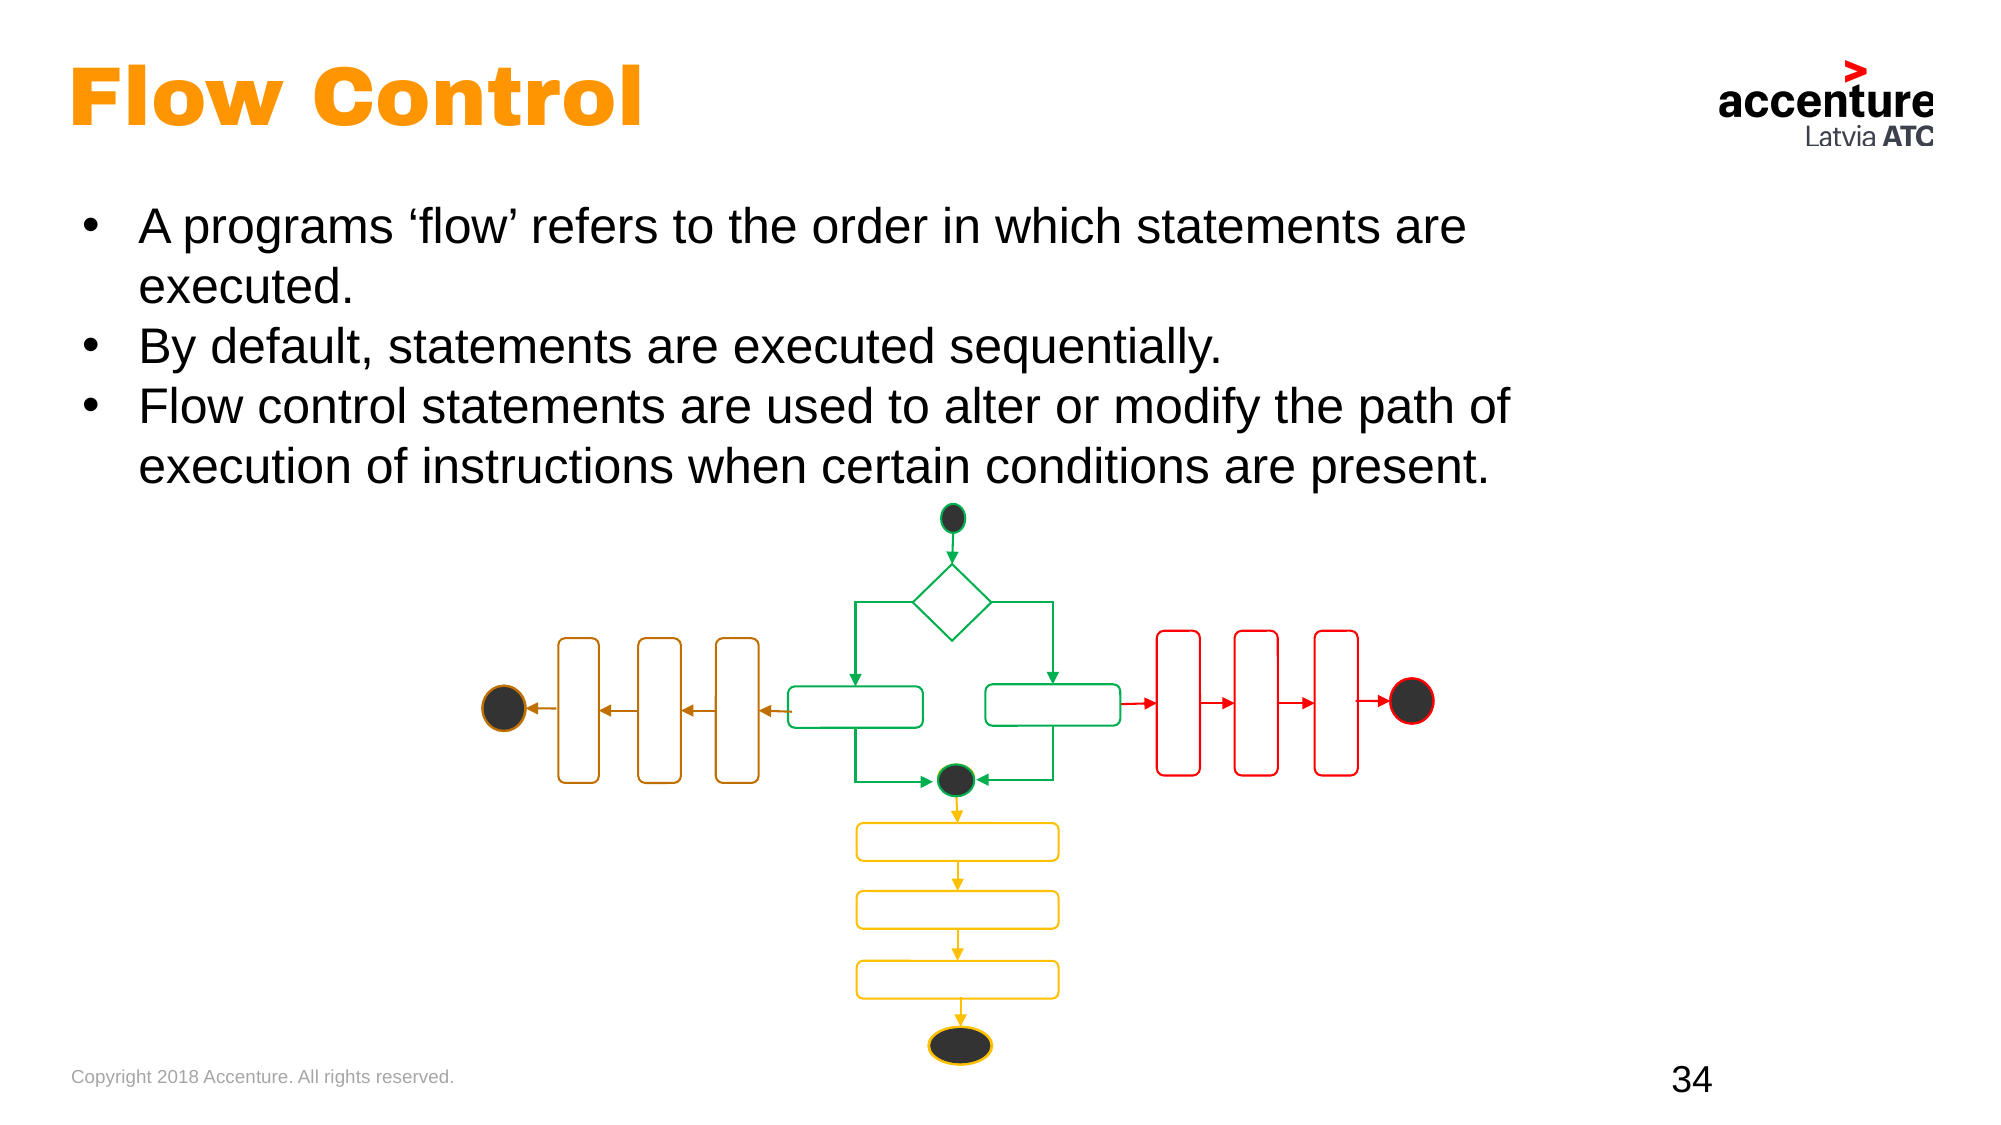

Flow Control
A programs ‘flow’ refers to the order in which statements are executed.
By default, statements are executed sequentially.
Flow control statements are used to alter or modify the path of execution of instructions when certain conditions are present.

34